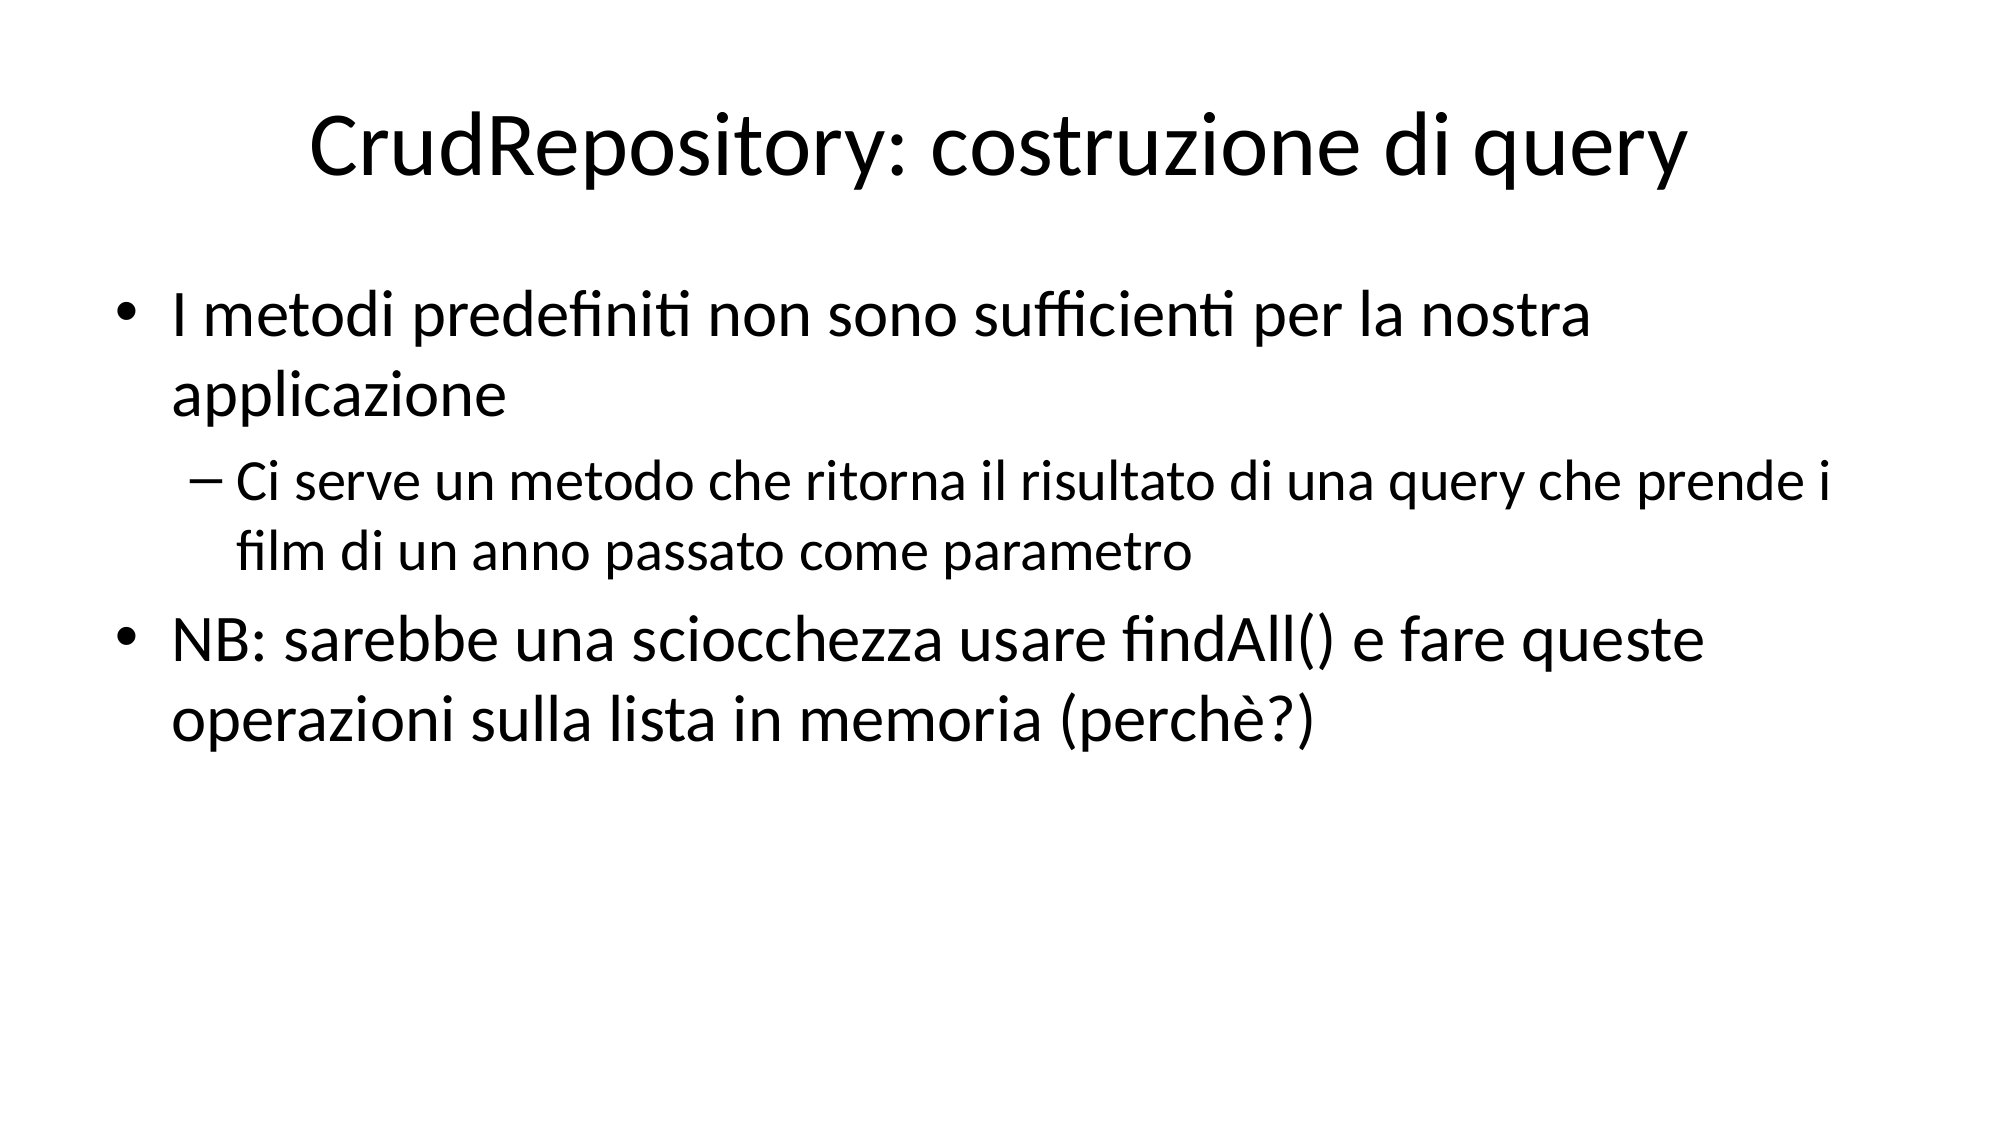

# CrudRepository: costruzione di query
I metodi predefiniti non sono sufficienti per la nostra applicazione
Ci serve un metodo che ritorna il risultato di una query che prende i film di un anno passato come parametro
NB: sarebbe una sciocchezza usare findAll() e fare queste operazioni sulla lista in memoria (perchè?)